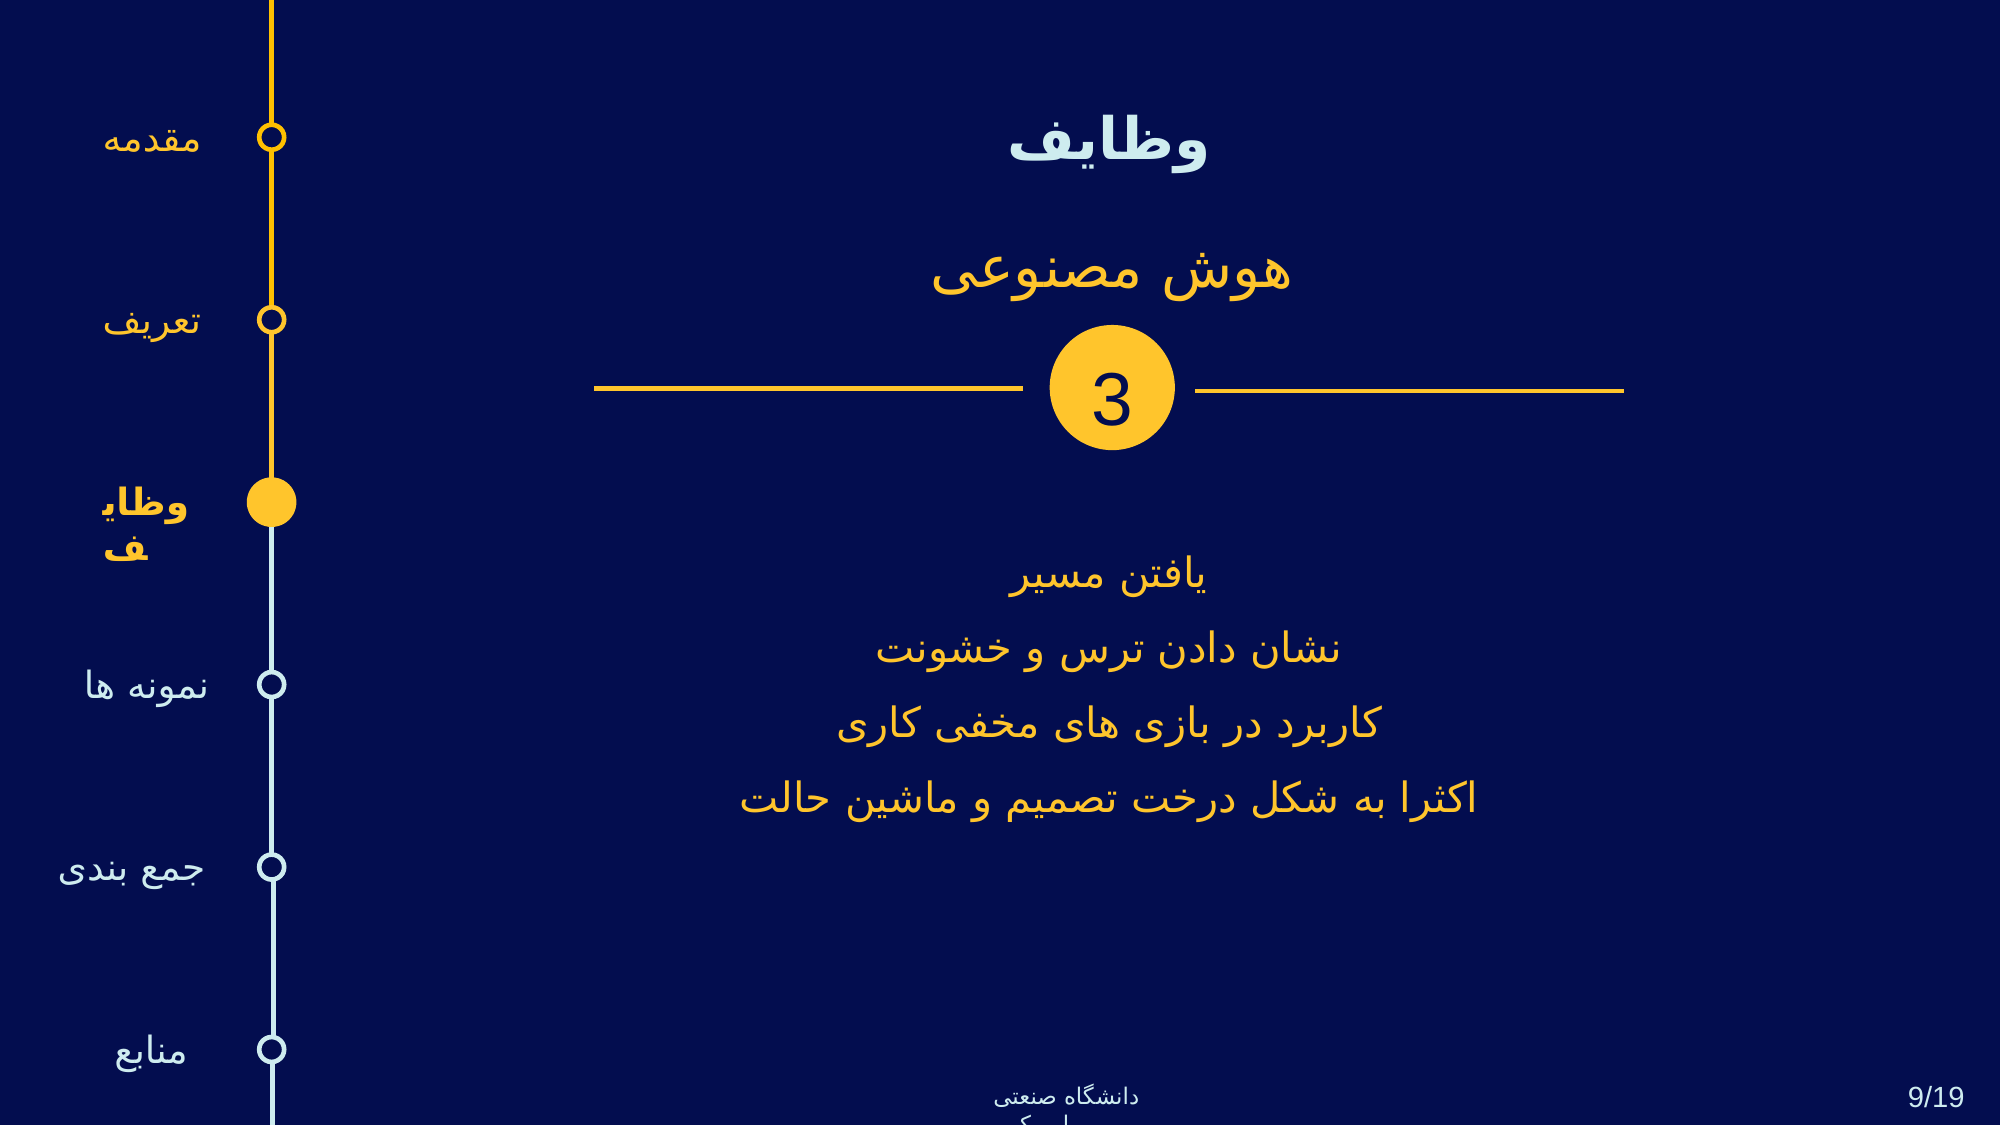

وظایف
مقدمه

هوش مصنوعی

3
تعریف

وظایف

یافتن مسیر
نشان دادن ترس و خشونت
کاربرد در بازی های مخفی کاری
اکثرا به شکل درخت تصمیم و ماشین حالت
نمونه ها

جمع بندی

منابع

9/19
دانشگاه صنعتی امیرکبیر